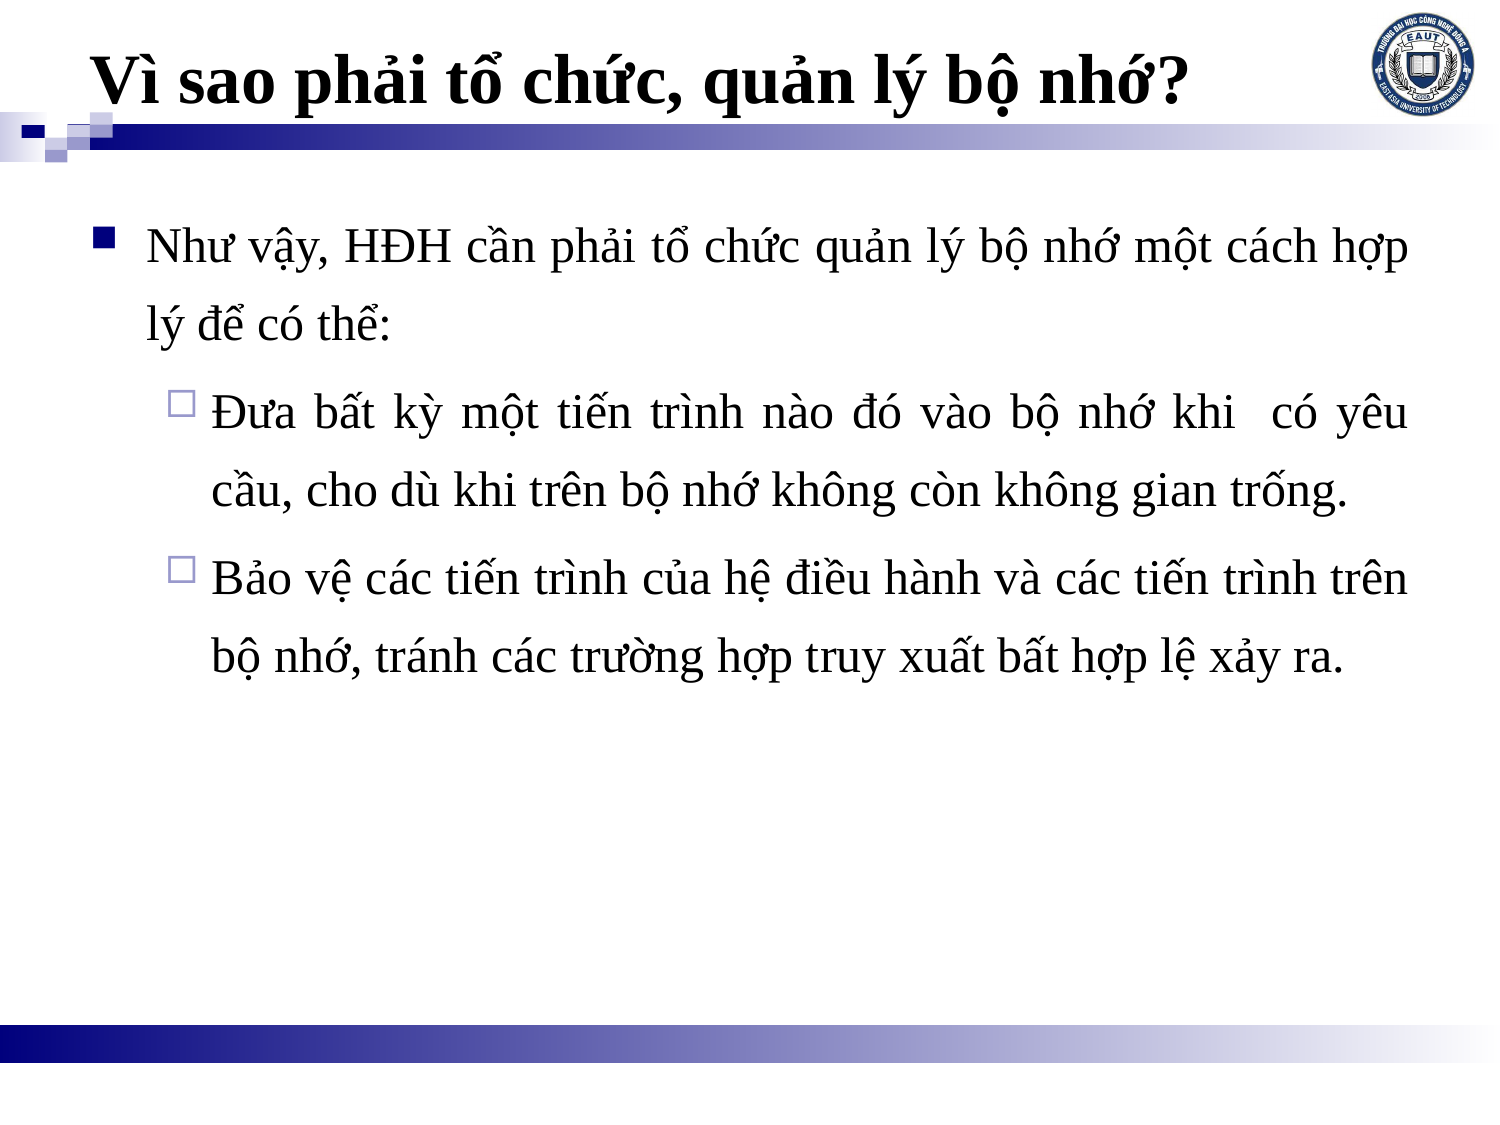

# Vì sao phải tổ chức, quản lý bộ nhớ?
Như vậy, HĐH cần phải tổ chức quản lý bộ nhớ một cách hợp lý để có thể:
Đưa bất kỳ một tiến trình nào đó vào bộ nhớ khi  có yêu cầu, cho dù khi trên bộ nhớ không còn không gian trống.
Bảo vệ các tiến trình của hệ điều hành và các tiến trình trên bộ nhớ, tránh các trường hợp truy xuất bất hợp lệ xảy ra.